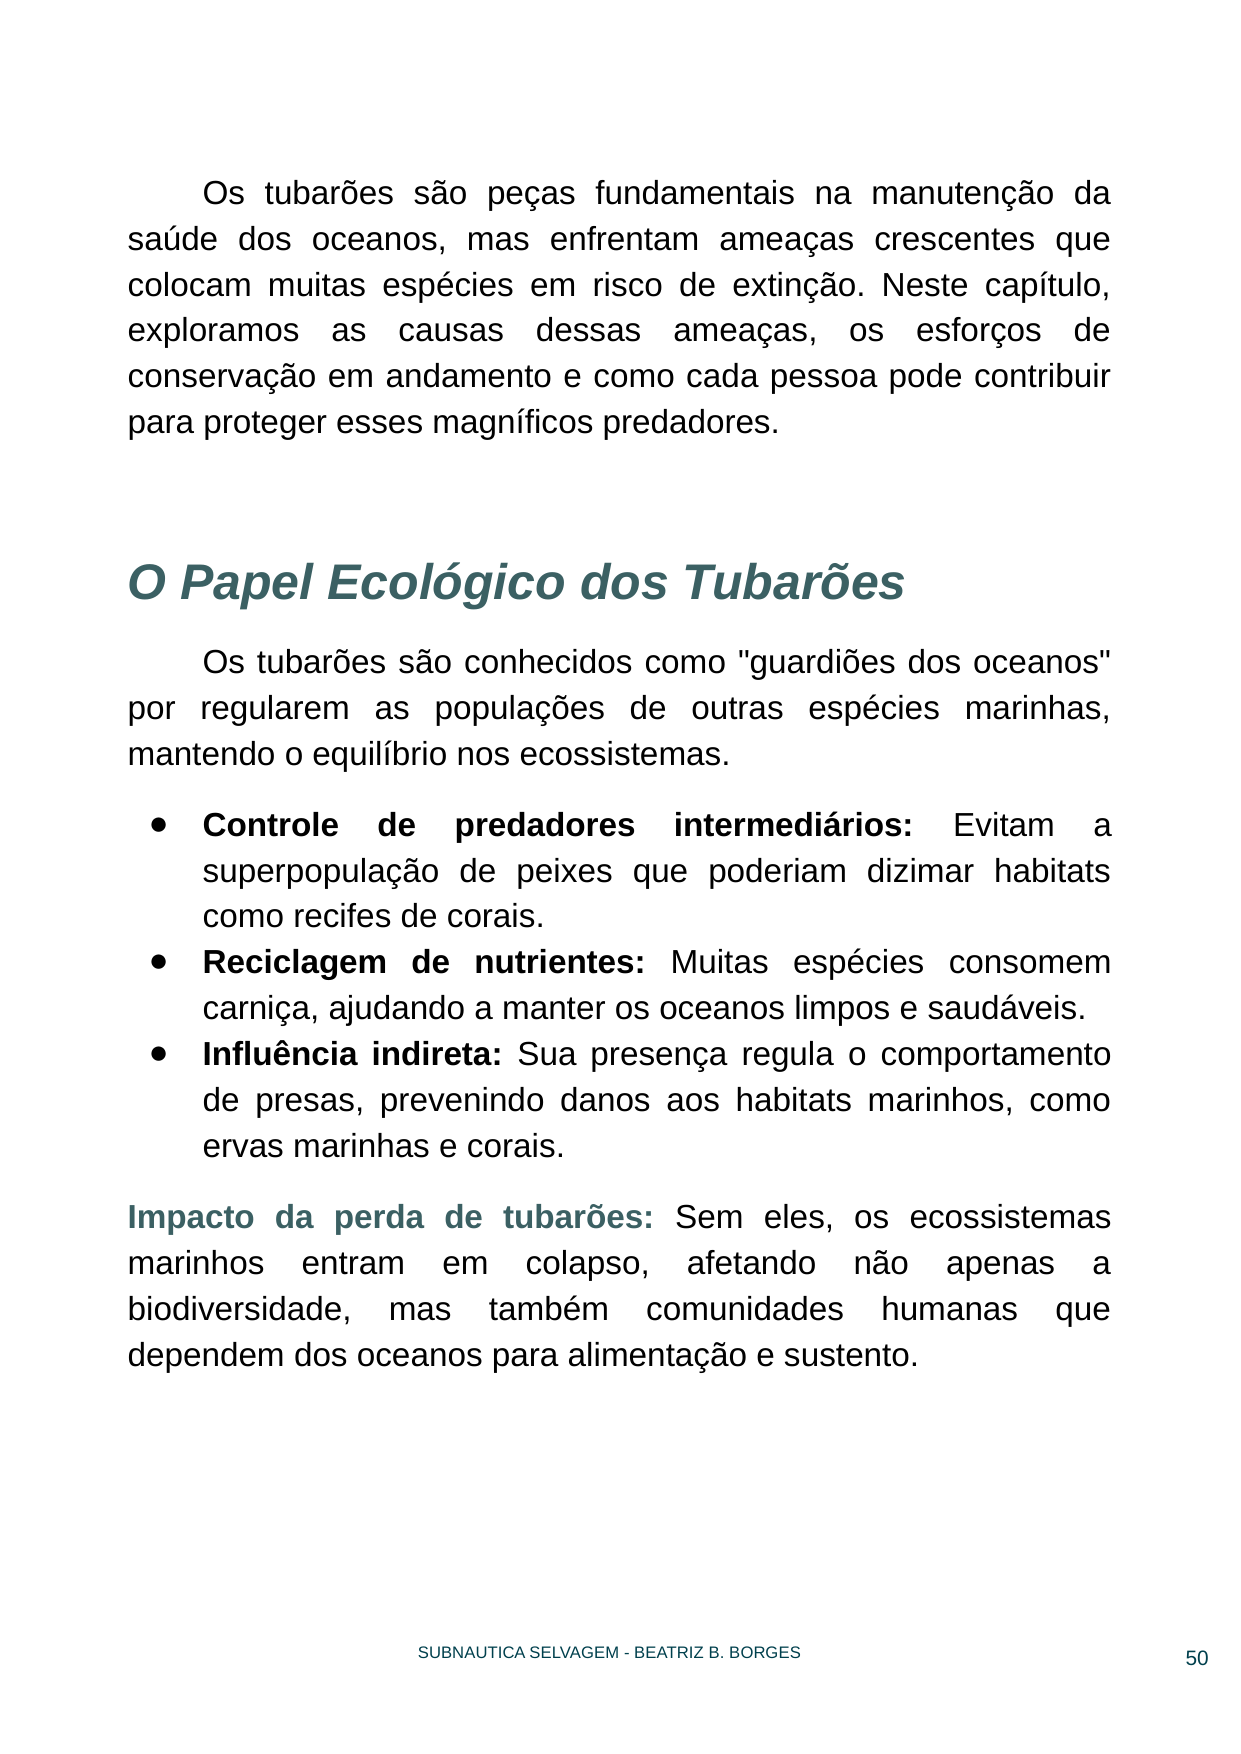

Os tubarões são peças fundamentais na manutenção da saúde dos oceanos, mas enfrentam ameaças crescentes que colocam muitas espécies em risco de extinção. Neste capítulo, exploramos as causas dessas ameaças, os esforços de conservação em andamento e como cada pessoa pode contribuir para proteger esses magníficos predadores.

O Papel Ecológico dos Tubarões
Os tubarões são conhecidos como "guardiões dos oceanos" por regularem as populações de outras espécies marinhas, mantendo o equilíbrio nos ecossistemas.
Controle de predadores intermediários: Evitam a superpopulação de peixes que poderiam dizimar habitats como recifes de corais.
Reciclagem de nutrientes: Muitas espécies consomem carniça, ajudando a manter os oceanos limpos e saudáveis.
Influência indireta: Sua presença regula o comportamento de presas, prevenindo danos aos habitats marinhos, como ervas marinhas e corais.
Impacto da perda de tubarões: Sem eles, os ecossistemas marinhos entram em colapso, afetando não apenas a biodiversidade, mas também comunidades humanas que dependem dos oceanos para alimentação e sustento.
50
SUBNAUTICA SELVAGEM - BEATRIZ B. BORGES